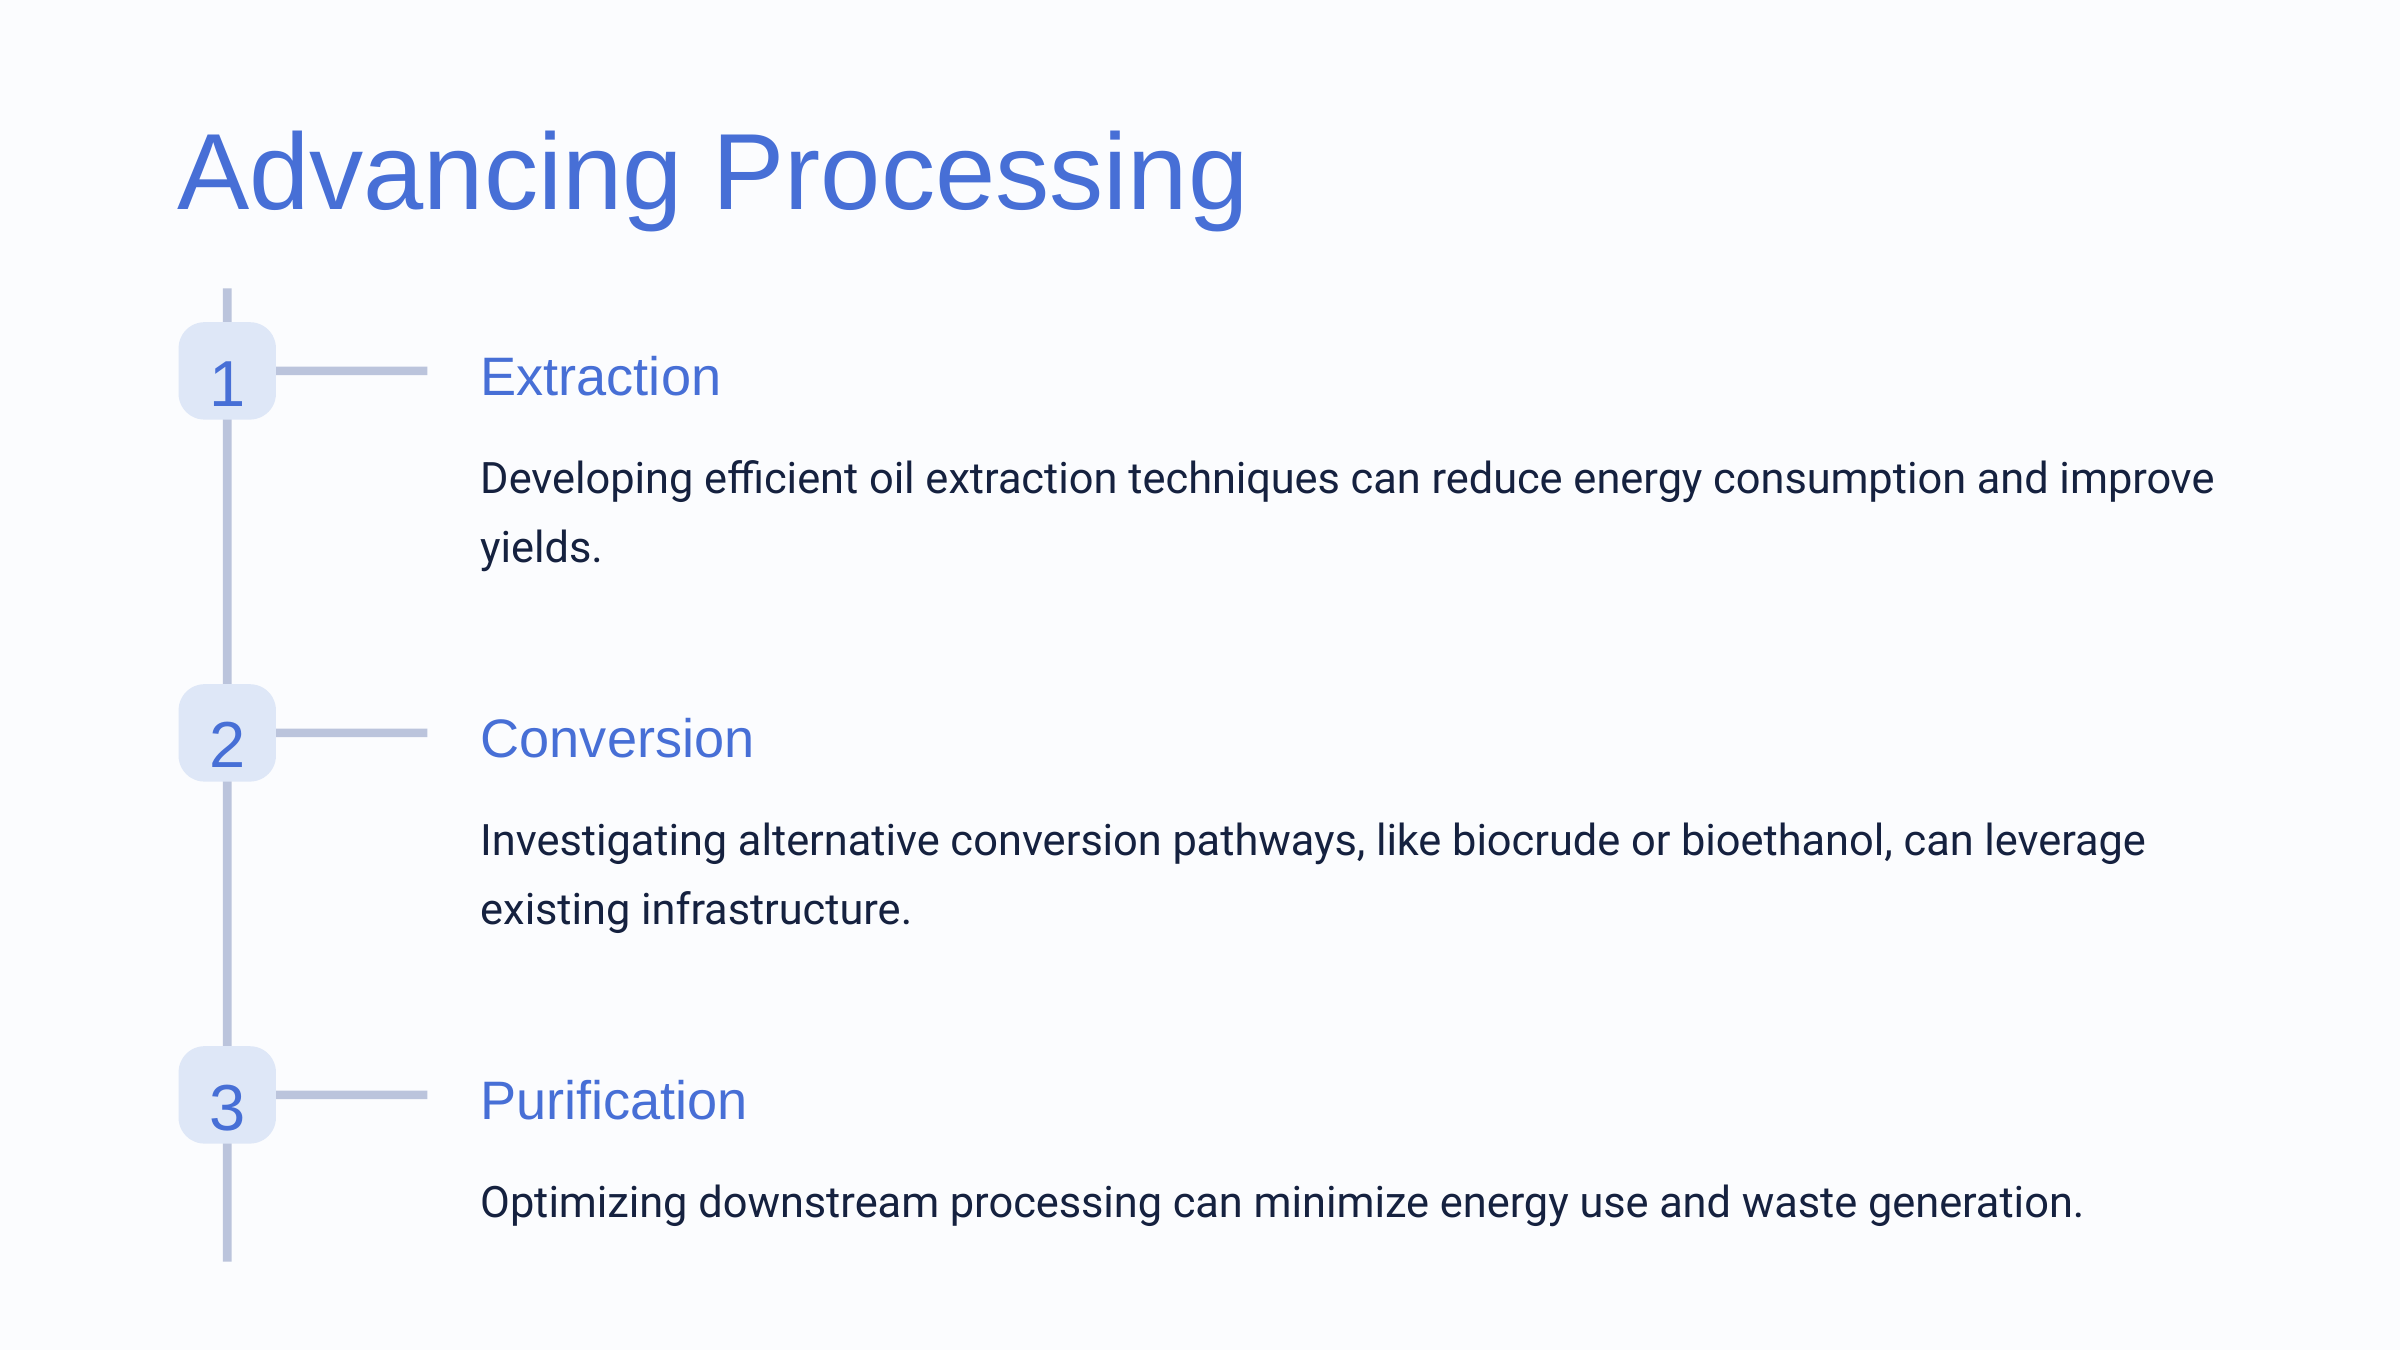

Advancing Processing

1
Extraction

Developing efficient oil extraction techniques can reduce energy consumption and improve yields.

2
Conversion

Investigating alternative conversion pathways, like biocrude or bioethanol, can leverage existing infrastructure.

3
Purification

Optimizing downstream processing can minimize energy use and waste generation.